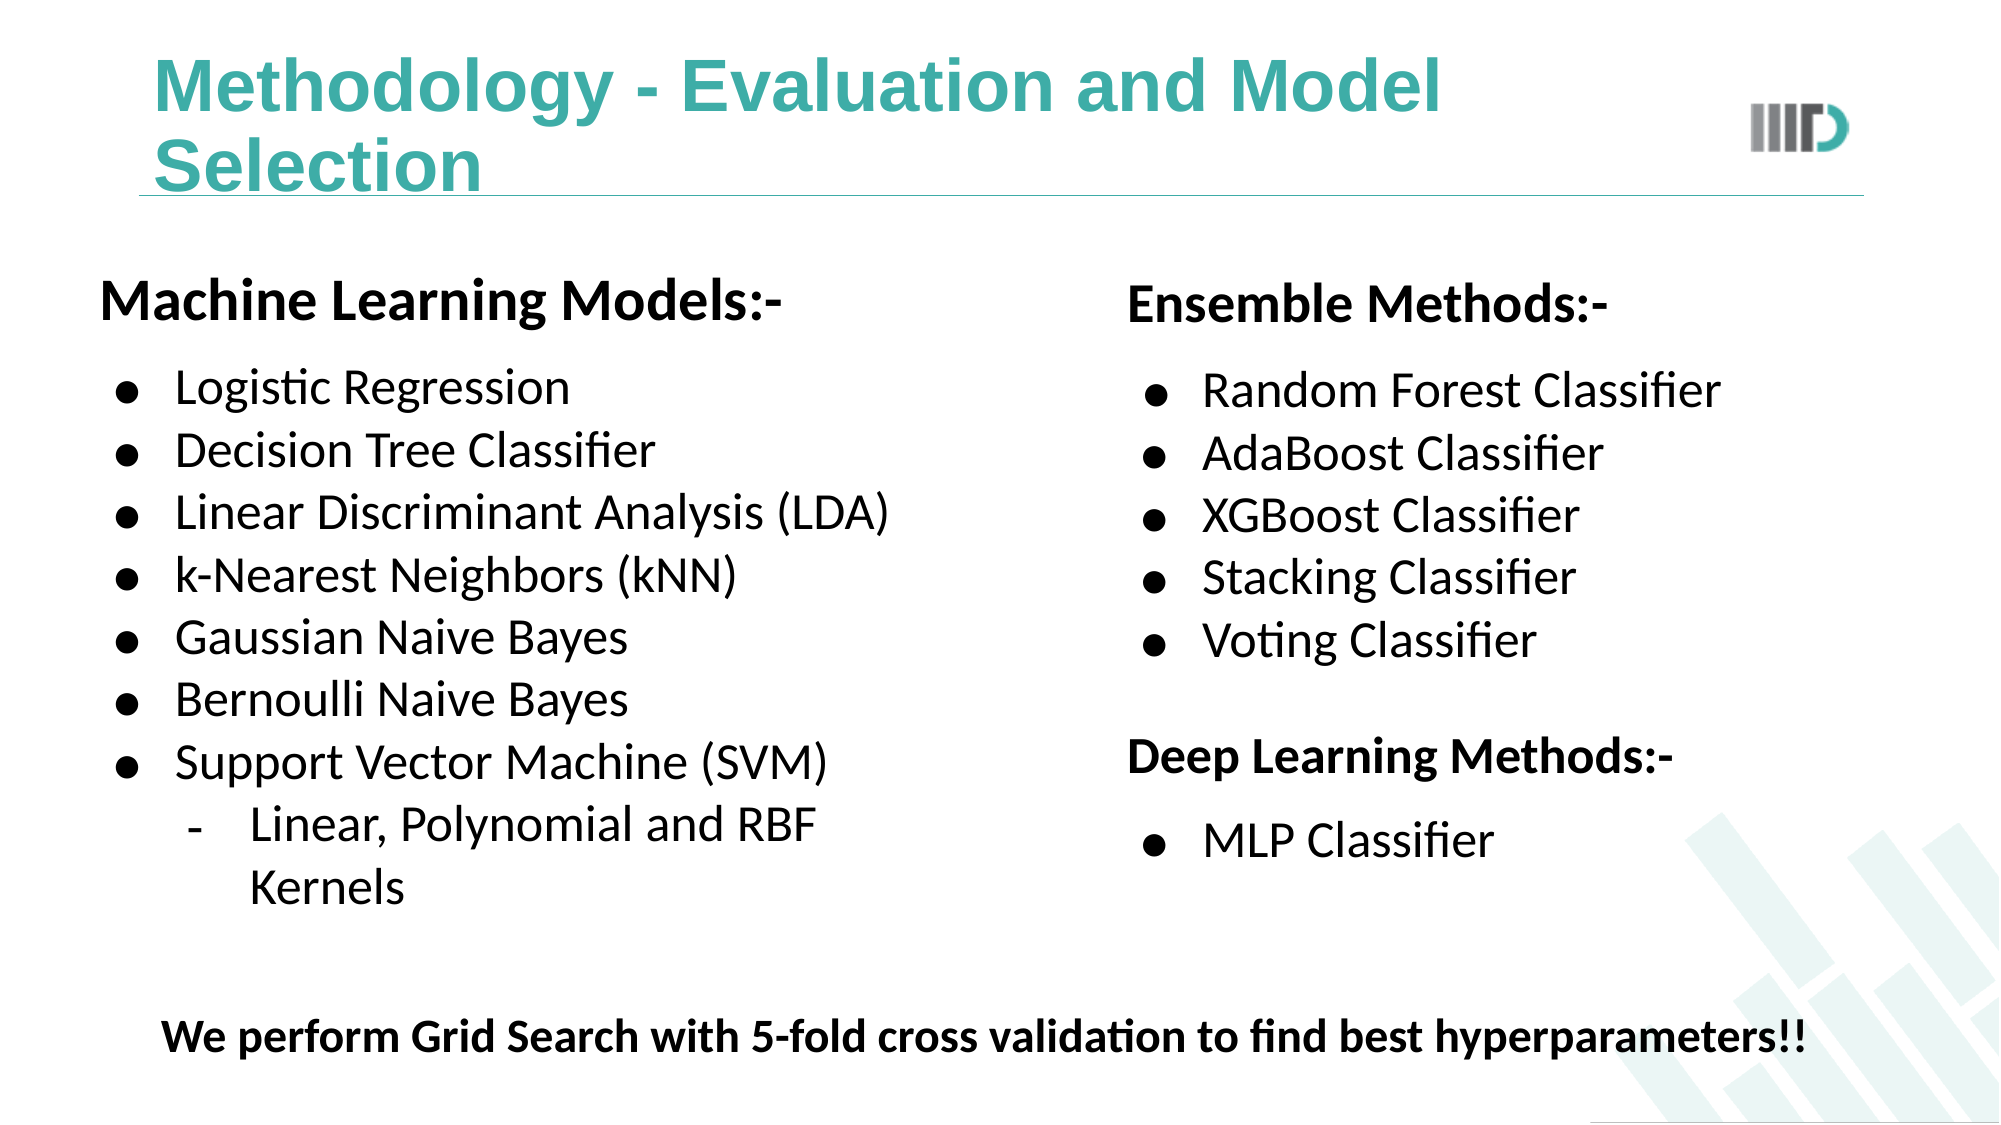

# Methodology - Evaluation and Model Selection
Machine Learning Models:-
Logistic Regression
Decision Tree Classifier
Linear Discriminant Analysis (LDA)
k-Nearest Neighbors (kNN)
Gaussian Naive Bayes
Bernoulli Naive Bayes
Support Vector Machine (SVM)
Linear, Polynomial and RBF Kernels
Ensemble Methods:-
Random Forest Classifier
AdaBoost Classifier
XGBoost Classifier
Stacking Classifier
Voting Classifier

Deep Learning Methods:-
MLP Classifier
We perform Grid Search with 5-fold cross validation to find best hyperparameters!!